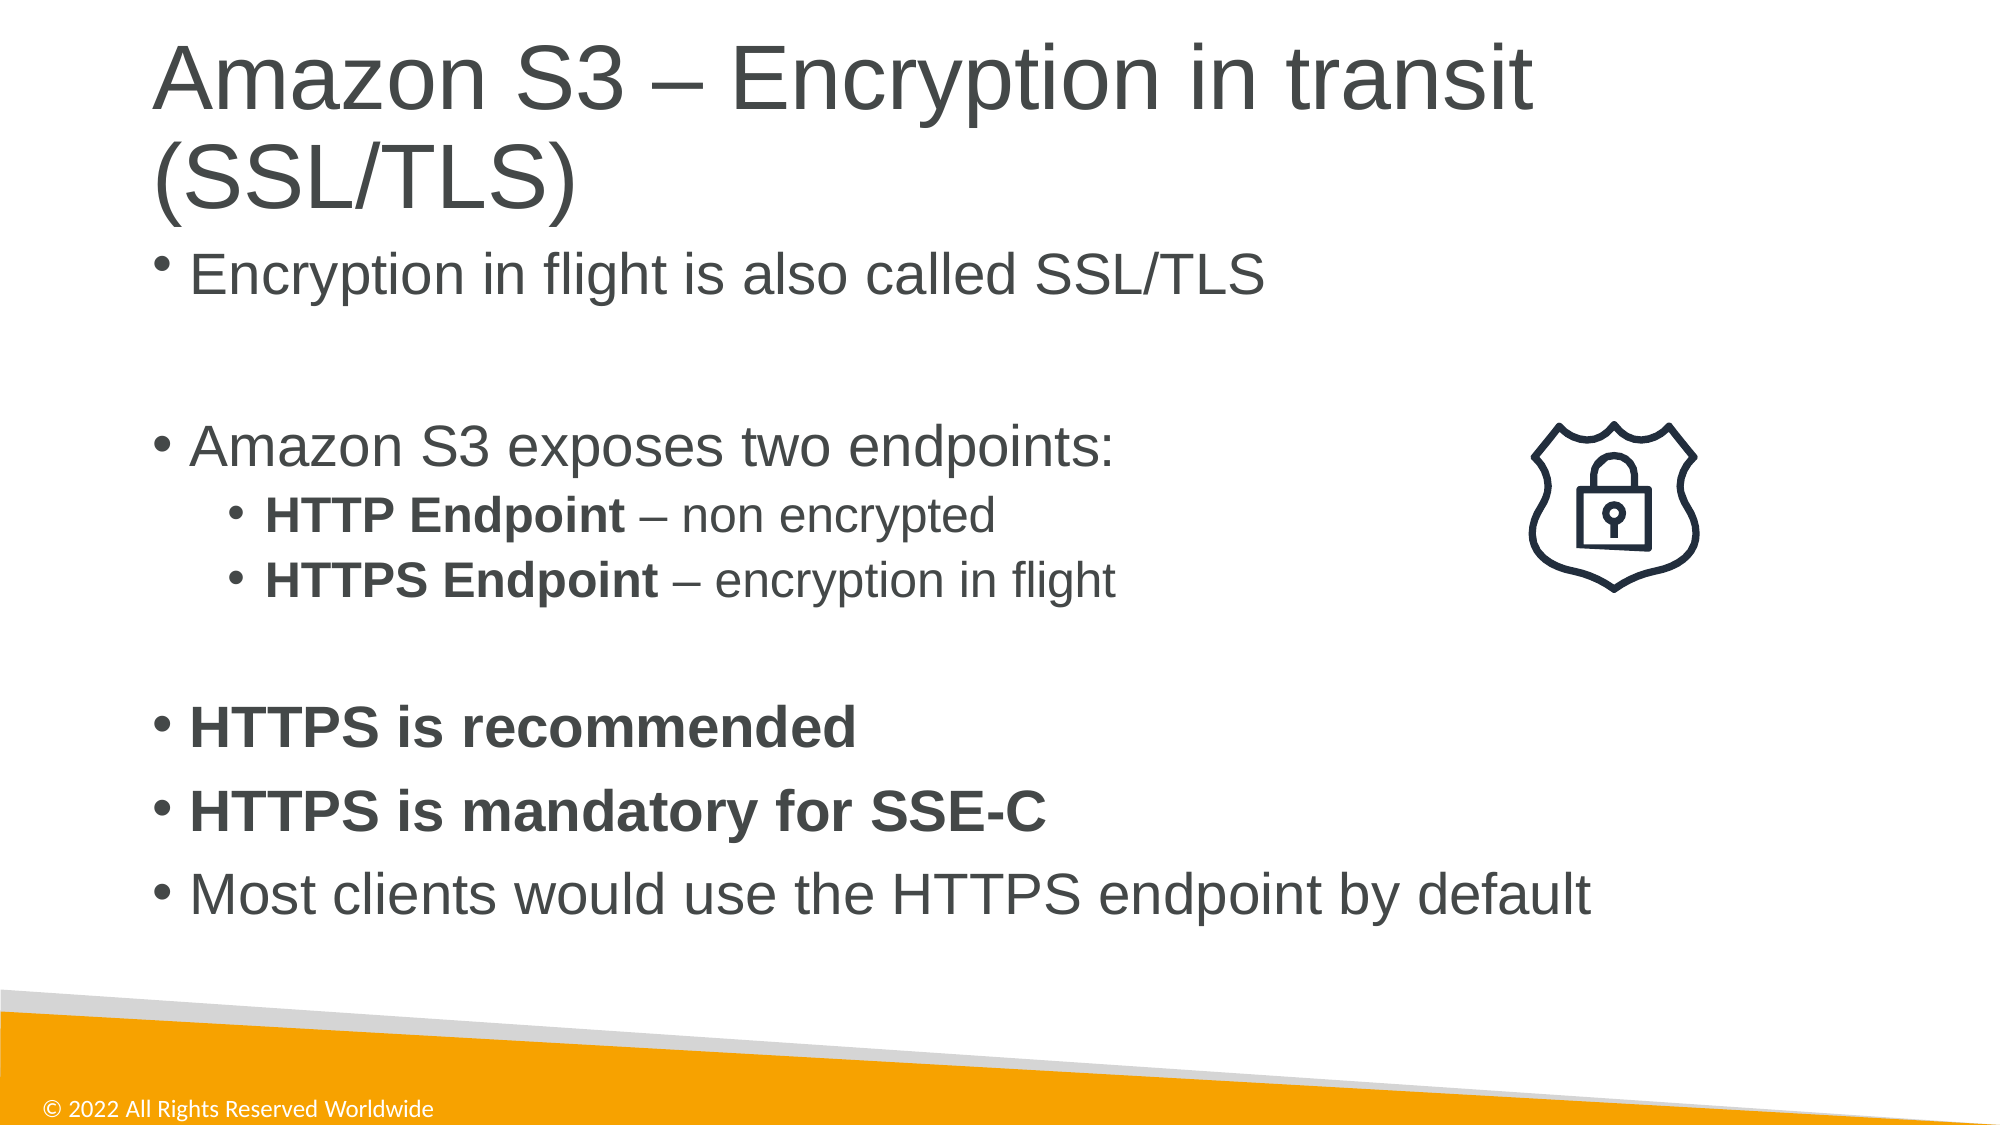

# Amazon S3 – Encryption in transit (SSL/TLS)
Encryption in flight is also called SSL/TLS

Amazon S3 exposes two endpoints:
HTTP Endpoint – non encrypted
HTTPS Endpoint – encryption in flight

HTTPS is recommended
HTTPS is mandatory for SSE-C
Most clients would use the HTTPS endpoint by default

© 2022 All Rights Reserved Worldwide